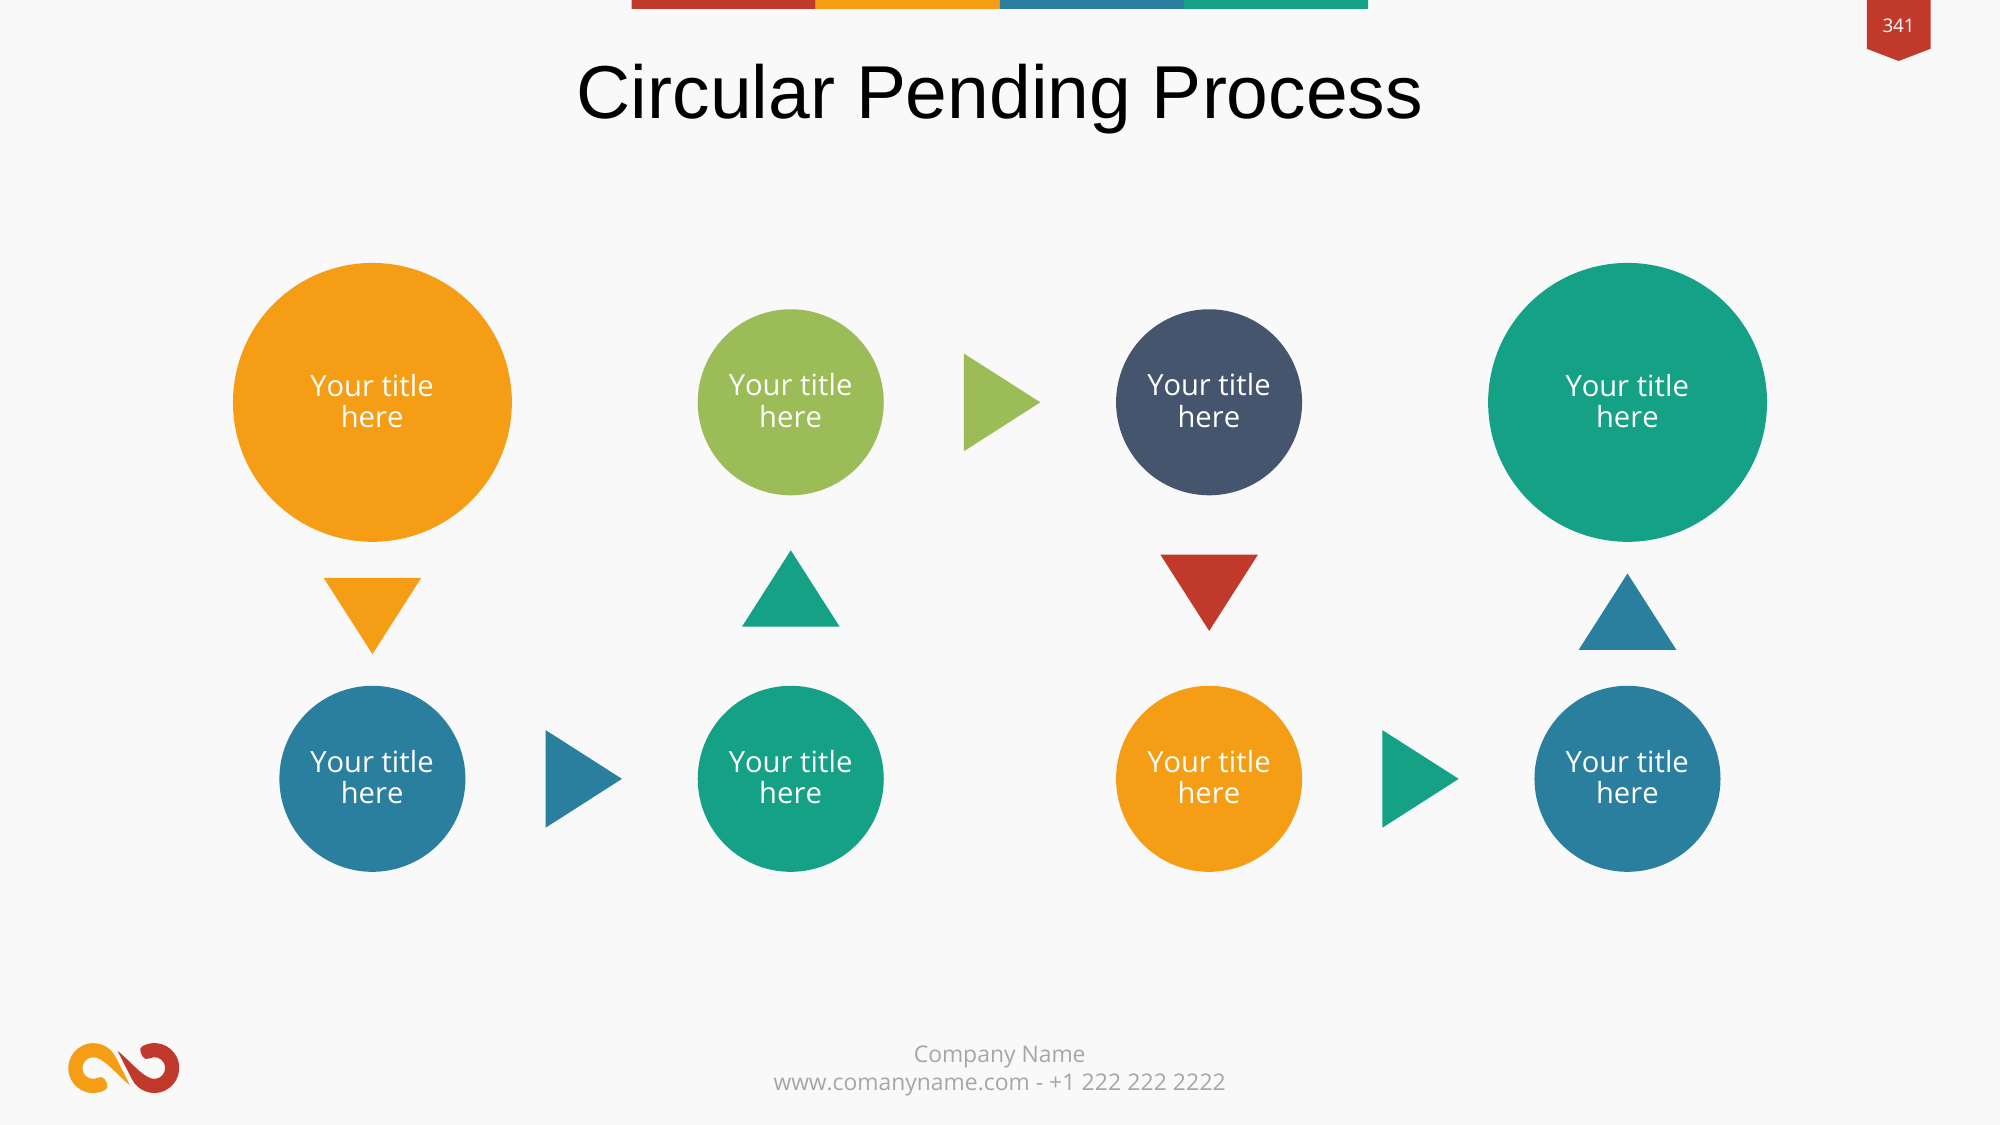

Circular Pending Process
Your title here
Your title here
Your title here
Your title here
Your title here
Your title here
Your title here
Your title here